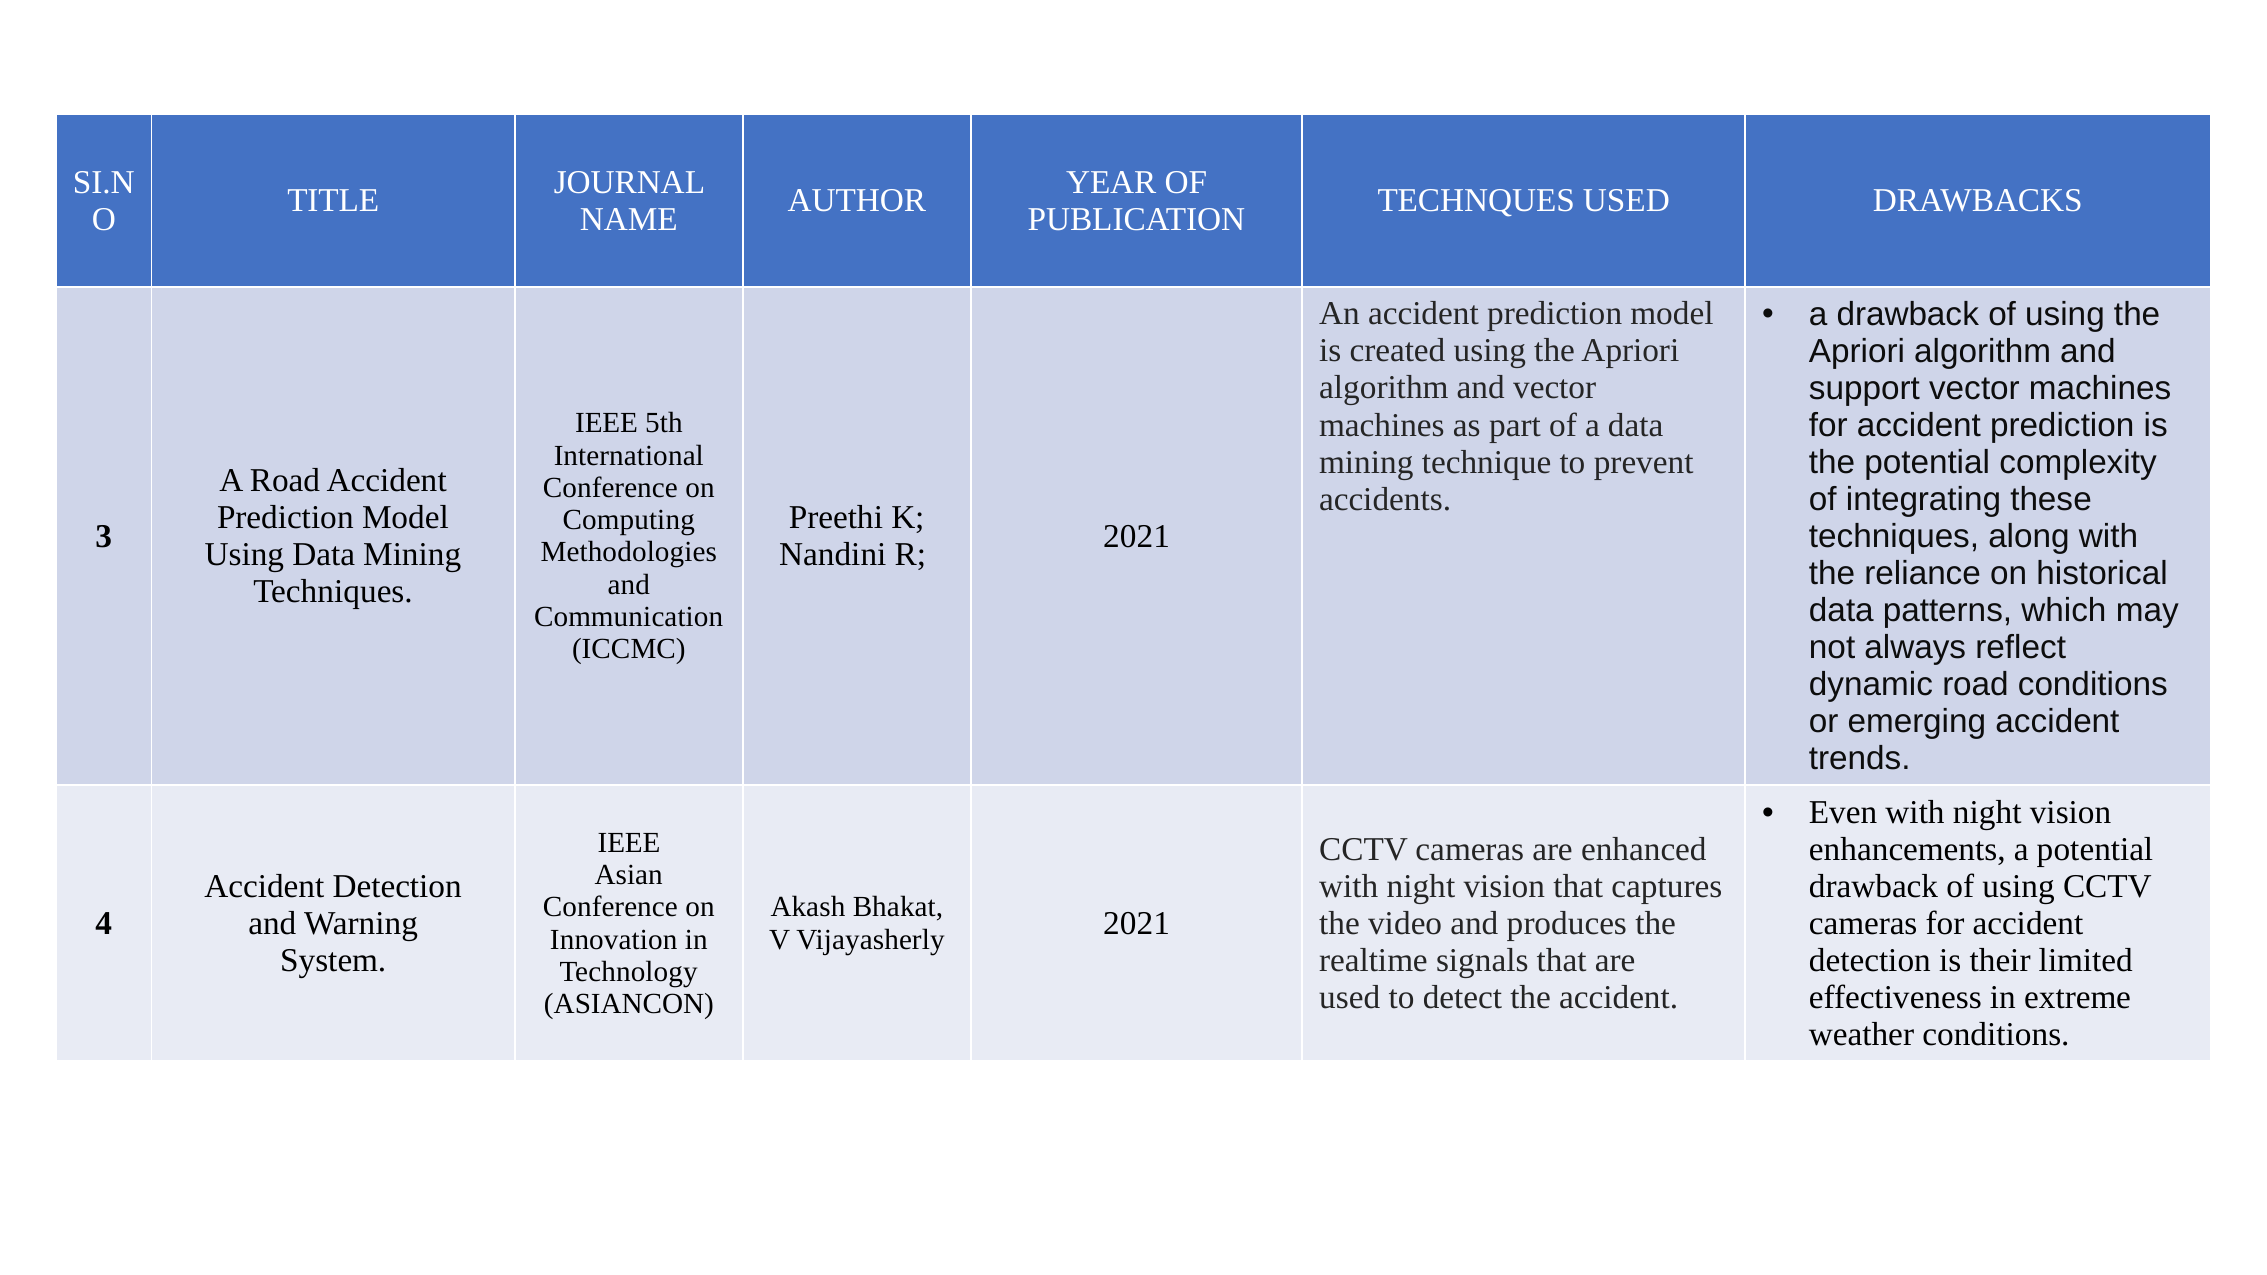

| SI.NO | TITLE | JOURNAL NAME | AUTHOR | YEAR OF PUBLICATION | TECHNQUES USED | DRAWBACKS |
| --- | --- | --- | --- | --- | --- | --- |
| 3 | A Road Accident Prediction Model Using Data Mining Techniques. | IEEE 5th International Conference on Computing Methodologies and Communication (ICCMC) | Preethi K; Nandini R; | 2021 | An accident prediction model is created using the Apriori algorithm and vector machines as part of a data mining technique to prevent accidents. | a drawback of using the Apriori algorithm and support vector machines for accident prediction is the potential complexity of integrating these techniques, along with the reliance on historical data patterns, which may not always reflect dynamic road conditions or emerging accident trends. |
| 4 | Accident Detection and Warning System. | IEEE Asian Conference on Innovation in Technology (ASIANCON) | Akash Bhakat, V Vijayasherly | 2021 | CCTV cameras are enhanced with night vision that captures the video and produces the realtime signals that are used to detect the accident. | Even with night vision enhancements, a potential drawback of using CCTV cameras for accident detection is their limited effectiveness in extreme weather conditions. |